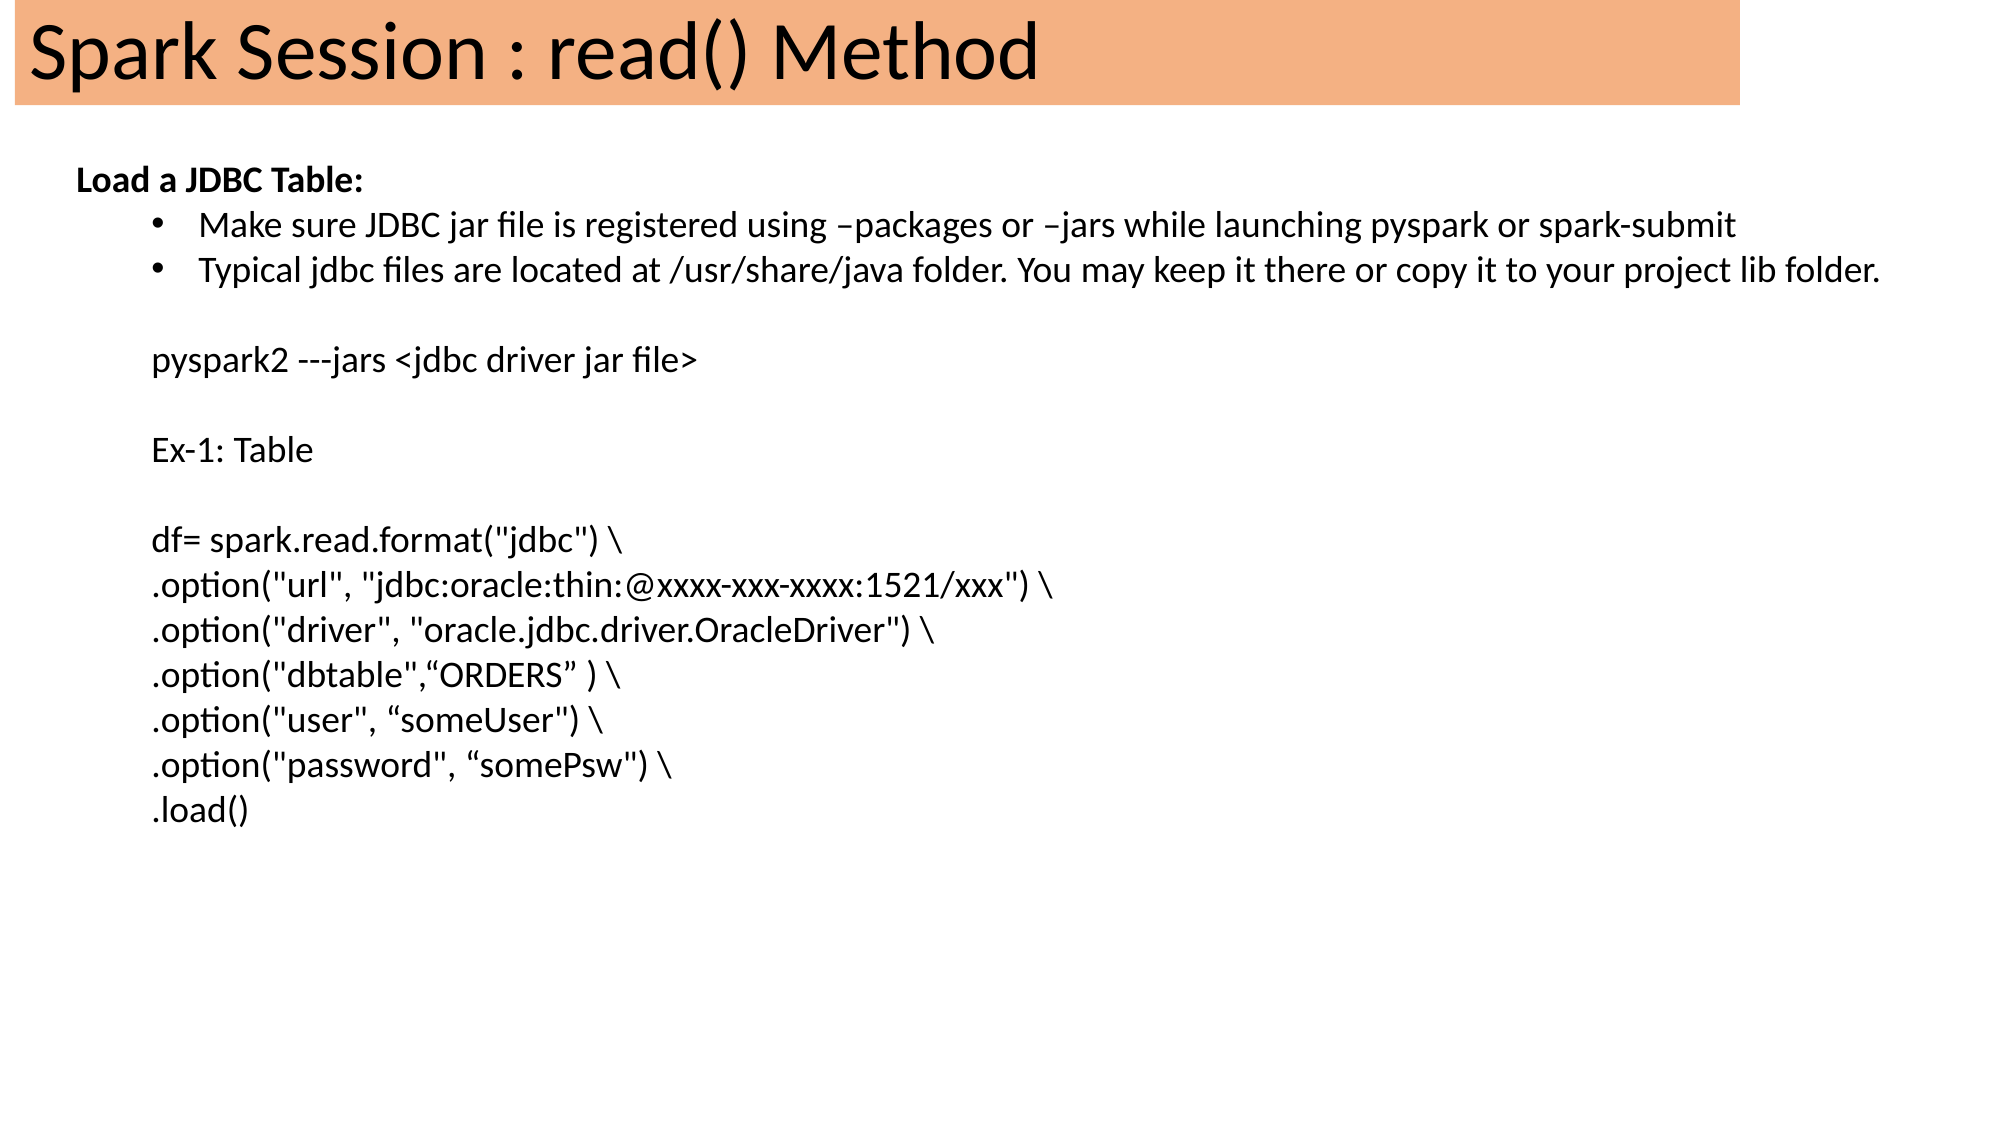

# Spark Session : read() Method

Load a JDBC Table:
Make sure JDBC jar file is registered using –packages or –jars while launching pyspark or spark-submit
Typical jdbc files are located at /usr/share/java folder. You may keep it there or copy it to your project lib folder.

pyspark2 ---jars <jdbc driver jar file>

Ex-1: Table

df= spark.read.format("jdbc") \
.option("url", "jdbc:oracle:thin:@xxxx-xxx-xxxx:1521/xxx") \
.option("driver", "oracle.jdbc.driver.OracleDriver") \
.option("dbtable",“ORDERS” ) \
.option("user", “someUser") \
.option("password", “somePsw") \
.load()